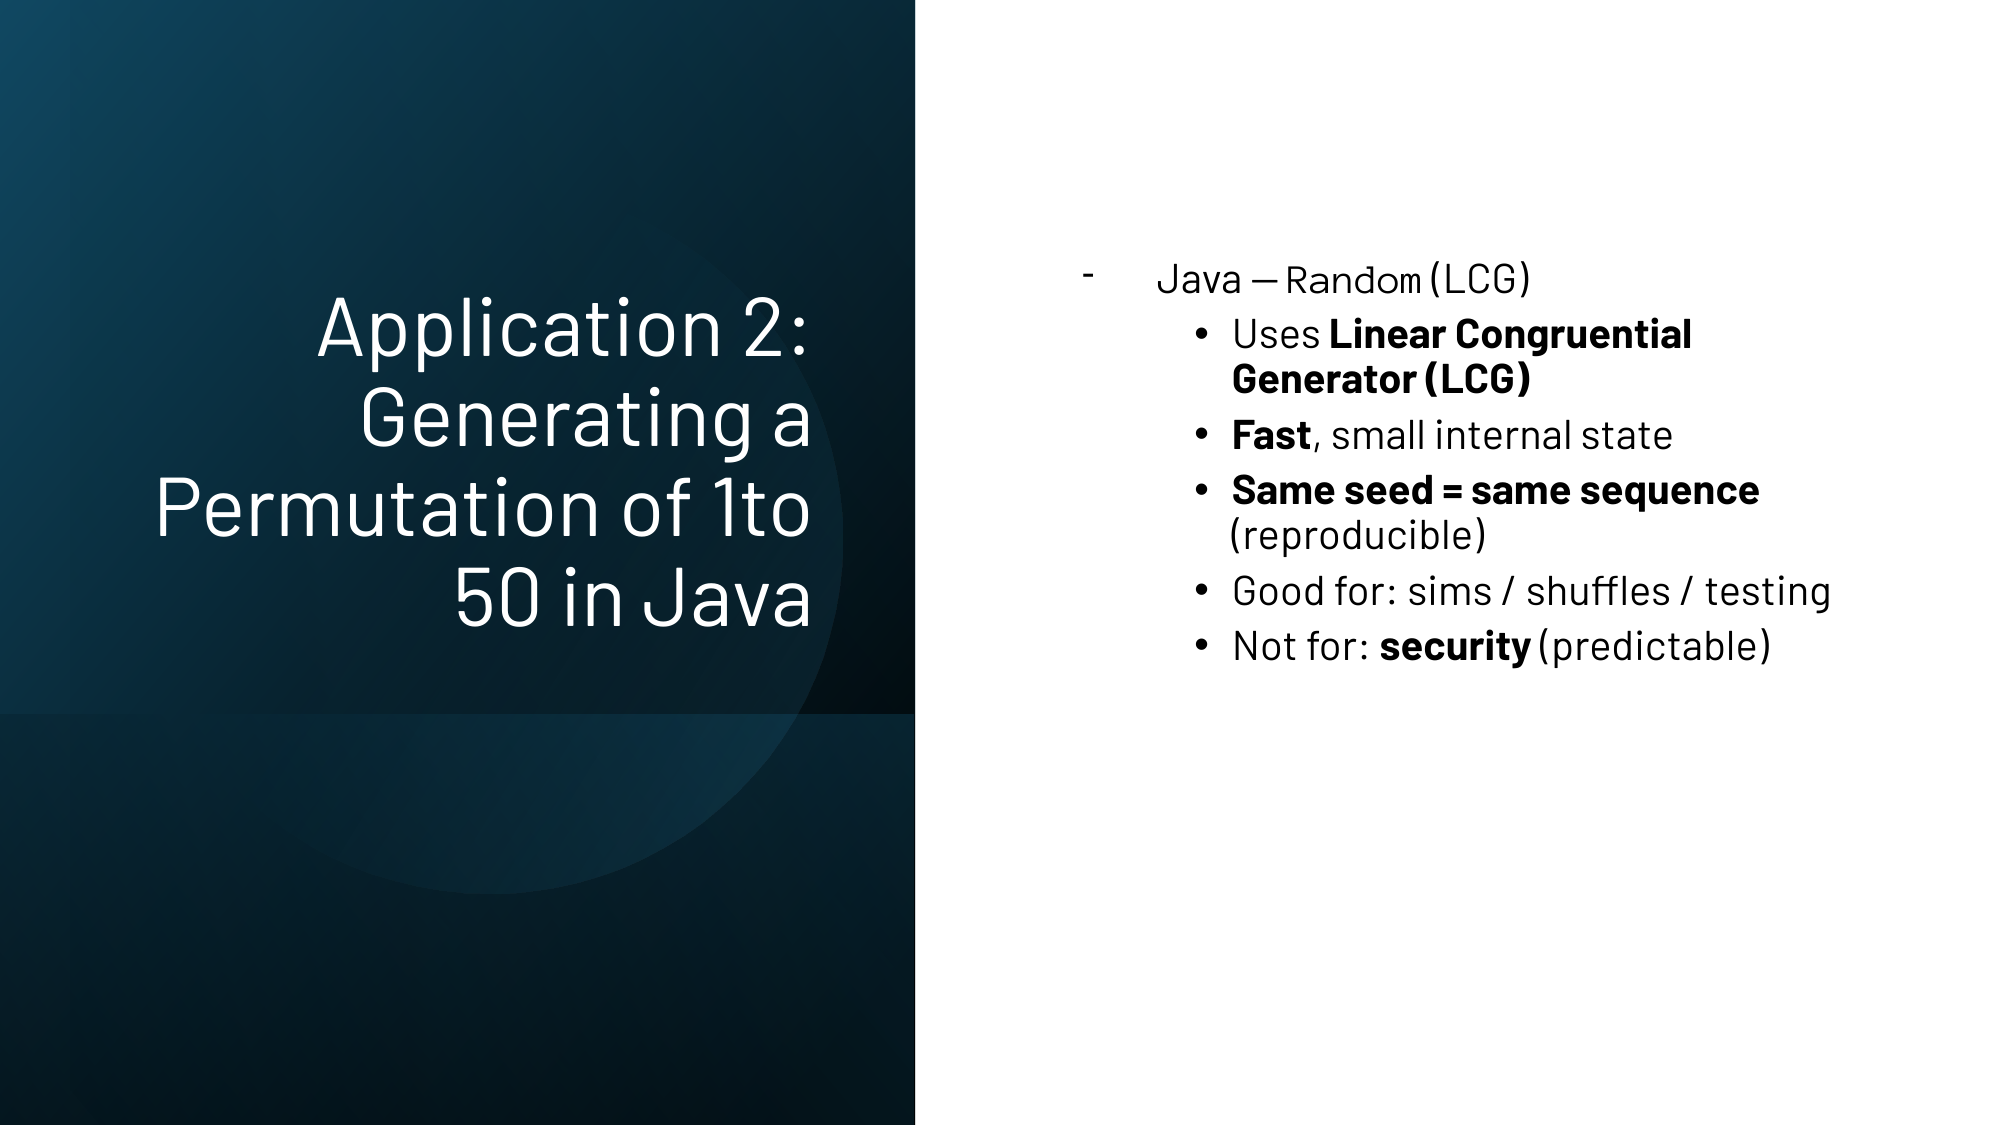

# Application 2: Generating a Permutation of 1to 50 in Java

Java — Random (LCG)
Uses Linear Congruential Generator (LCG)
Fast, small internal state
Same seed = same sequence (reproducible)
Good for: sims / shuffles / testing
Not for: security (predictable)